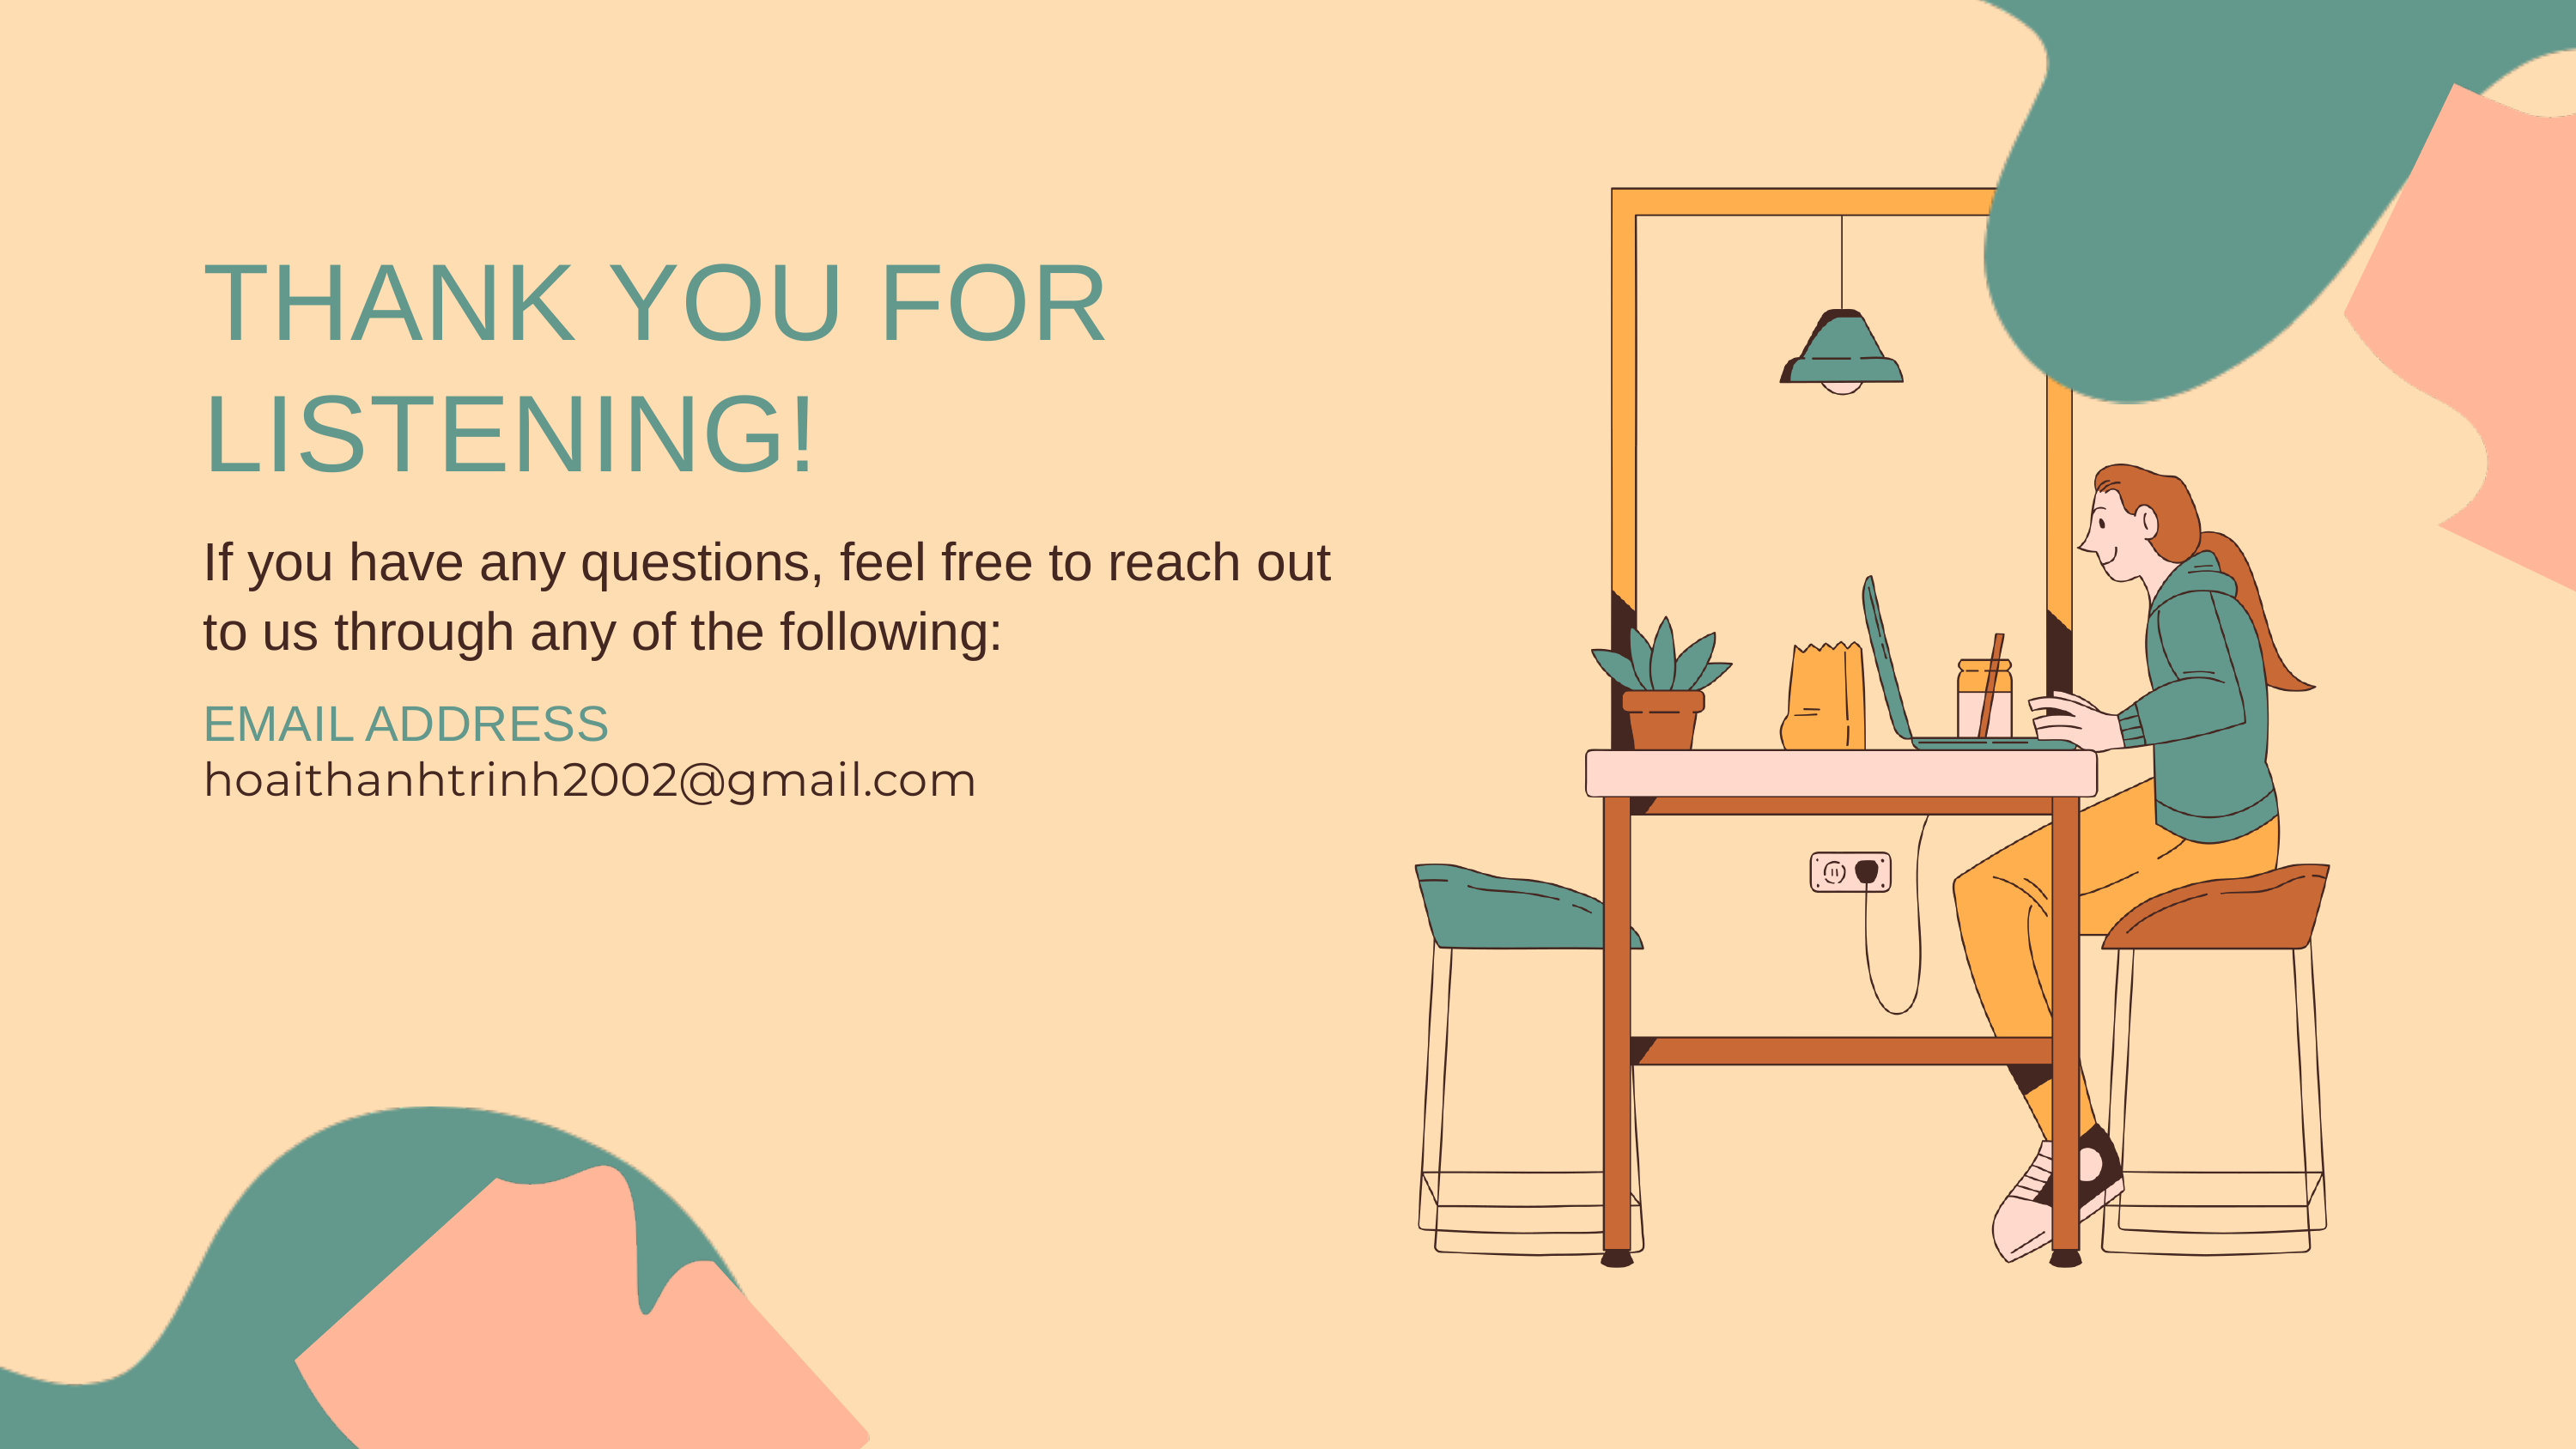

THANK YOU FOR LISTENING!
If you have any questions, feel free to reach out to us through any of the following:
EMAIL ADDRESS
hoaithanhtrinh2002@gmail.com